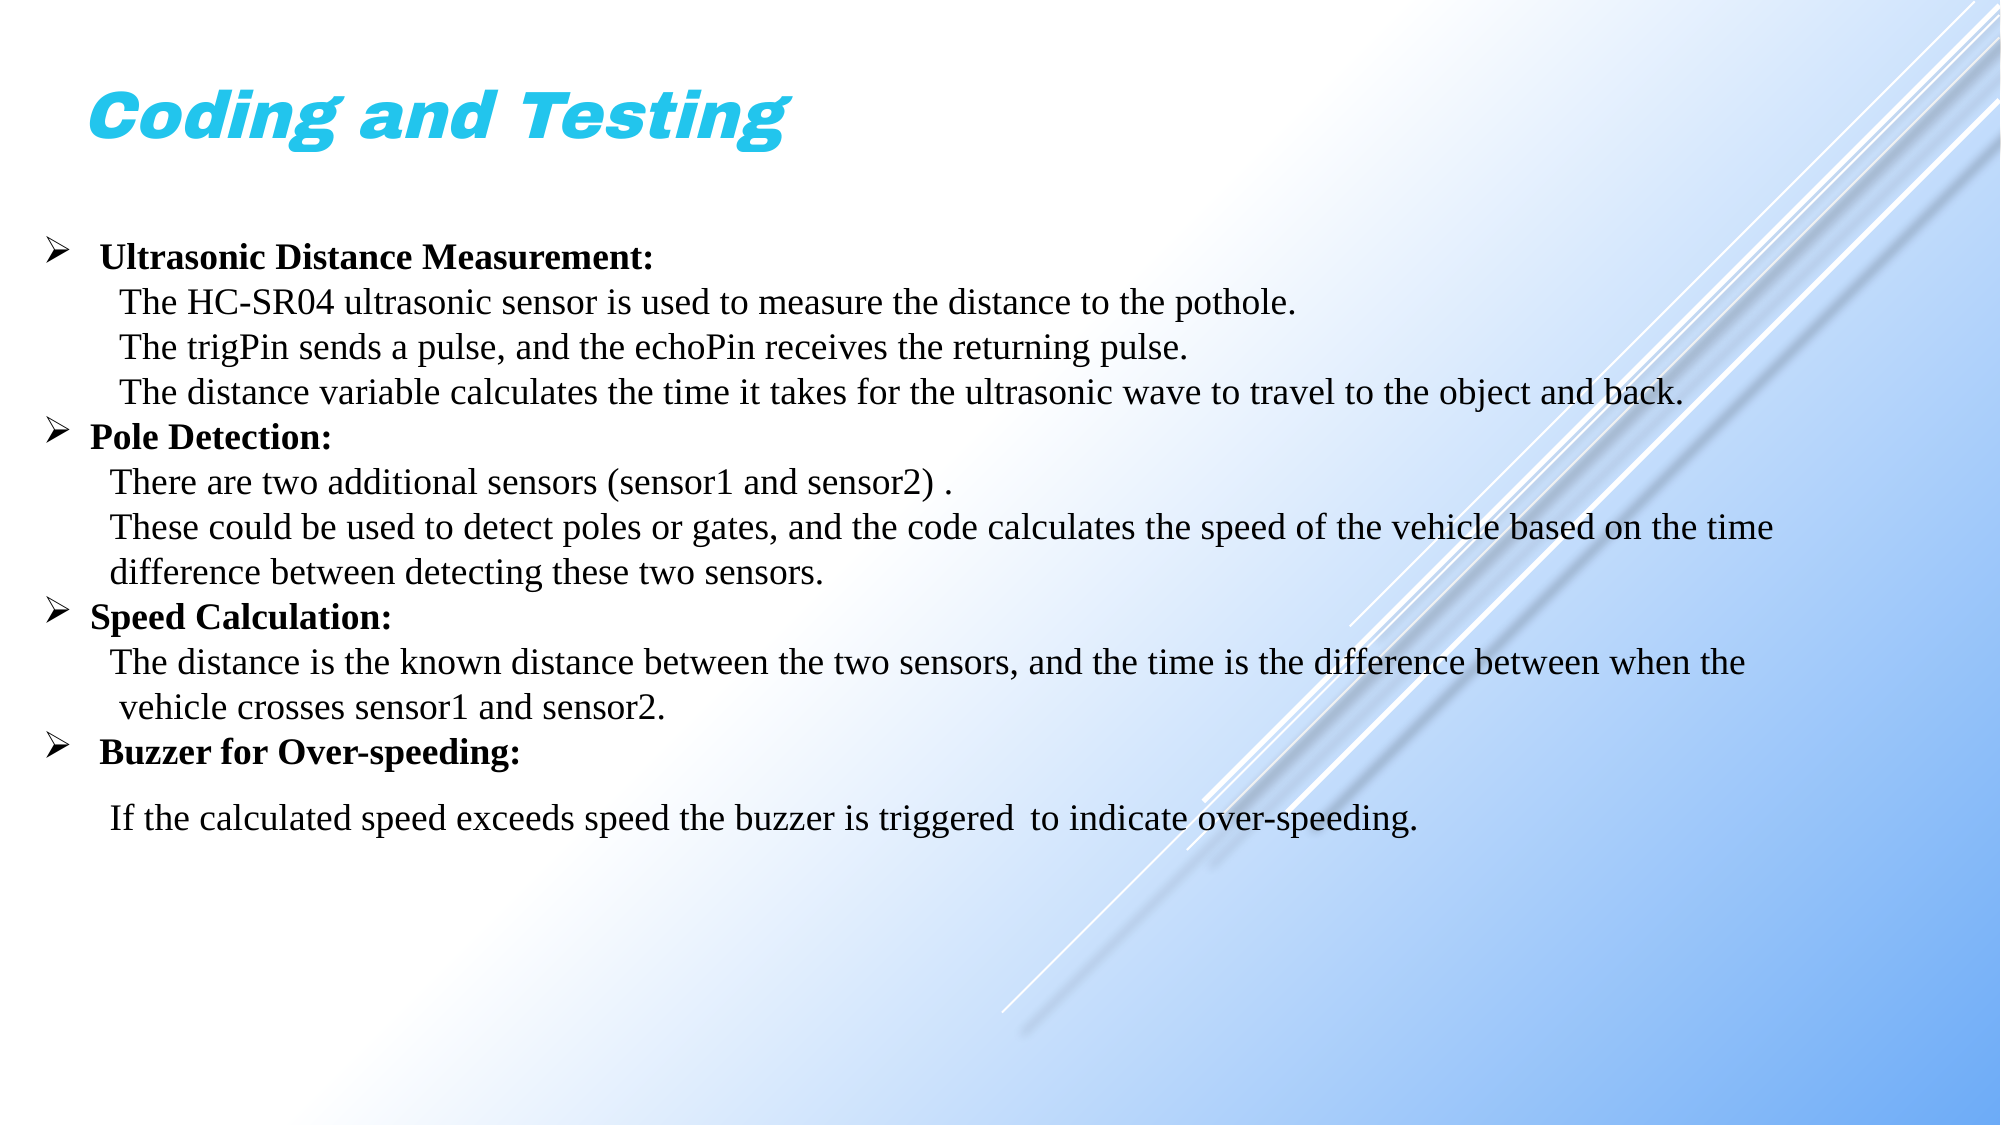

Coding and Testing
Ultrasonic Distance Measurement:
        The HC-SR04 ultrasonic sensor is used to measure the distance to the pothole.
        The trigPin sends a pulse, and the echoPin receives the returning pulse.
        The distance variable calculates the time it takes for the ultrasonic wave to travel to the object and back.
Pole Detection:
       There are two additional sensors (sensor1 and sensor2) .
       These could be used to detect poles or gates, and the code calculates the speed of the vehicle based on the time
       difference between detecting these two sensors.
Speed Calculation:
       The distance is the known distance between the two sensors, and the time is the difference between when the
        vehicle crosses sensor1 and sensor2.
Buzzer for Over-speeding:
       If the calculated speed exceeds speed the buzzer is triggered to indicate over-speeding.